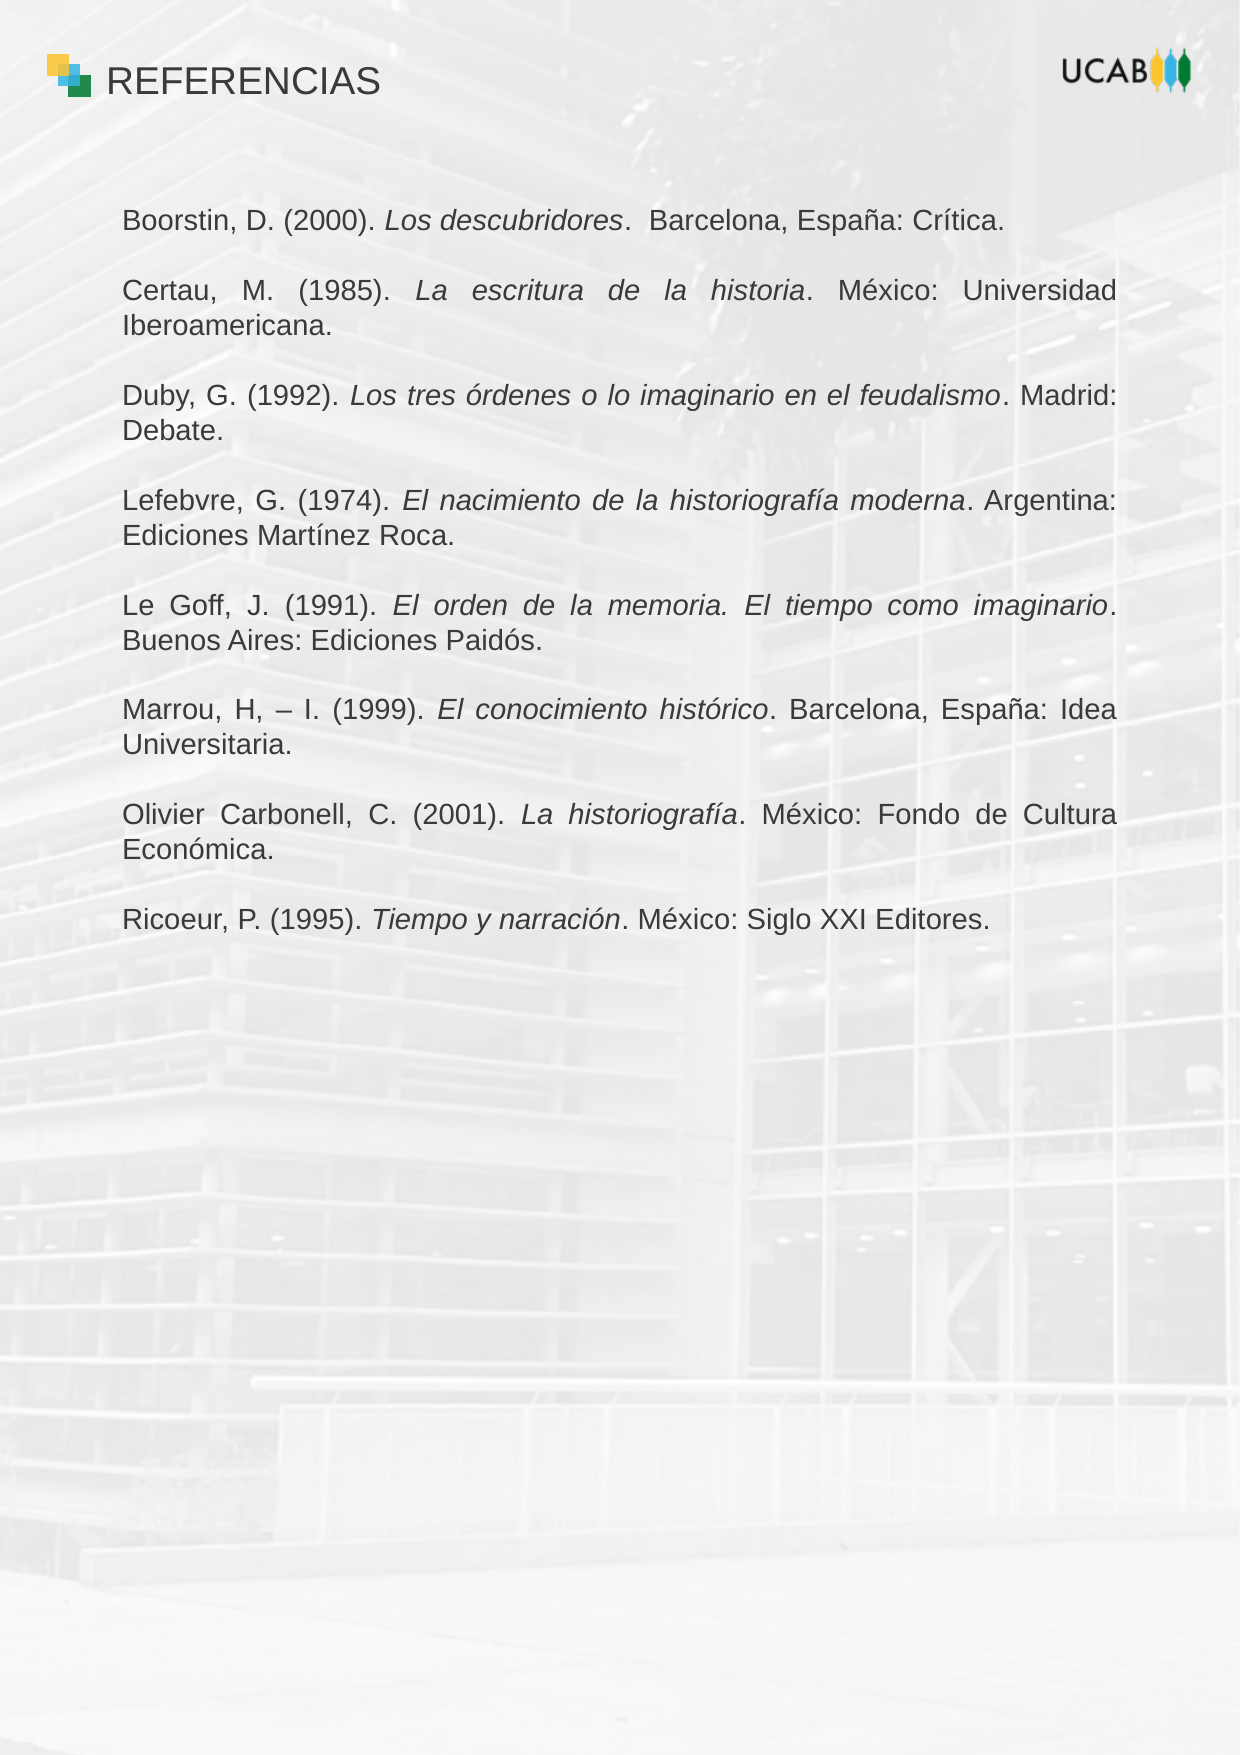

Boorstin, D. (2000). Los descubridores.  Barcelona, España: Crítica.

Certau, M. (1985). La escritura de la historia. México: Universidad Iberoamericana.

Duby, G. (1992). Los tres órdenes o lo imaginario en el feudalismo. Madrid: Debate.

Lefebvre, G. (1974). El nacimiento de la historiografía moderna. Argentina: Ediciones Martínez Roca.

Le Goff, J. (1991). El orden de la memoria. El tiempo como imaginario. Buenos Aires: Ediciones Paidós.

Marrou, H, – I. (1999). El conocimiento histórico. Barcelona, España: Idea Universitaria.

Olivier Carbonell, C. (2001). La historiografía. México: Fondo de Cultura Económica.

Ricoeur, P. (1995). Tiempo y narración. México: Siglo XXI Editores.